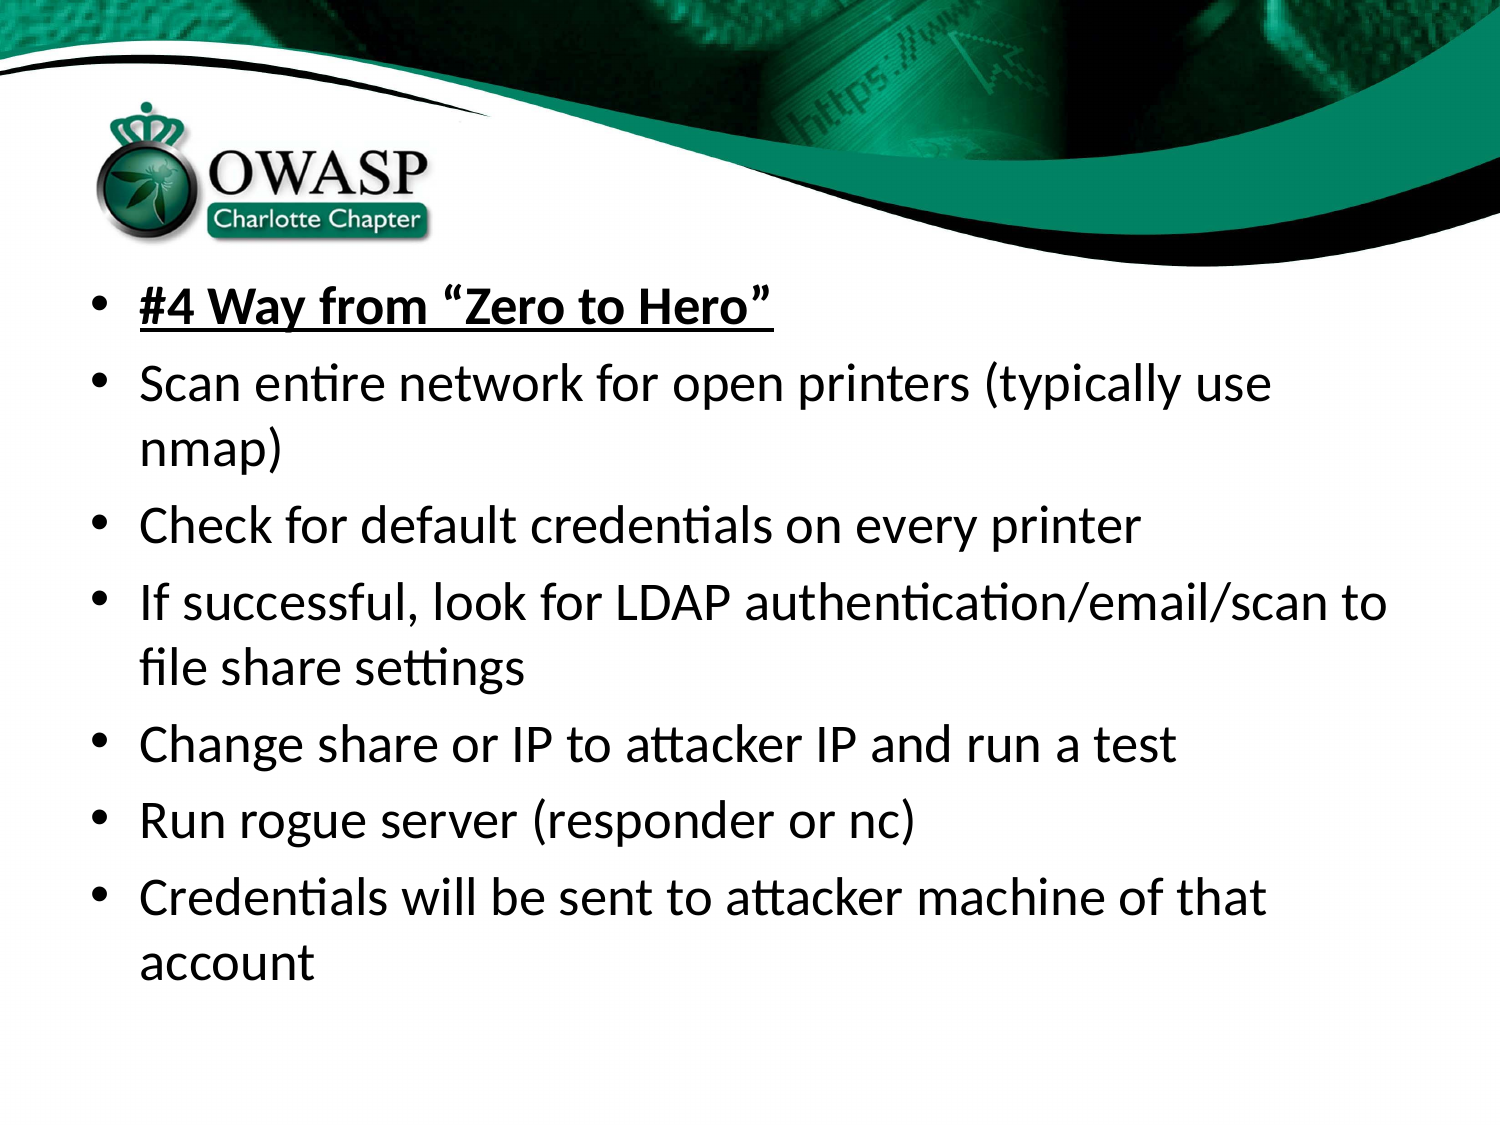

#
#4 Way from “Zero to Hero”
Scan entire network for open printers (typically use nmap)
Check for default credentials on every printer
If successful, look for LDAP authentication/email/scan to file share settings
Change share or IP to attacker IP and run a test
Run rogue server (responder or nc)
Credentials will be sent to attacker machine of that account